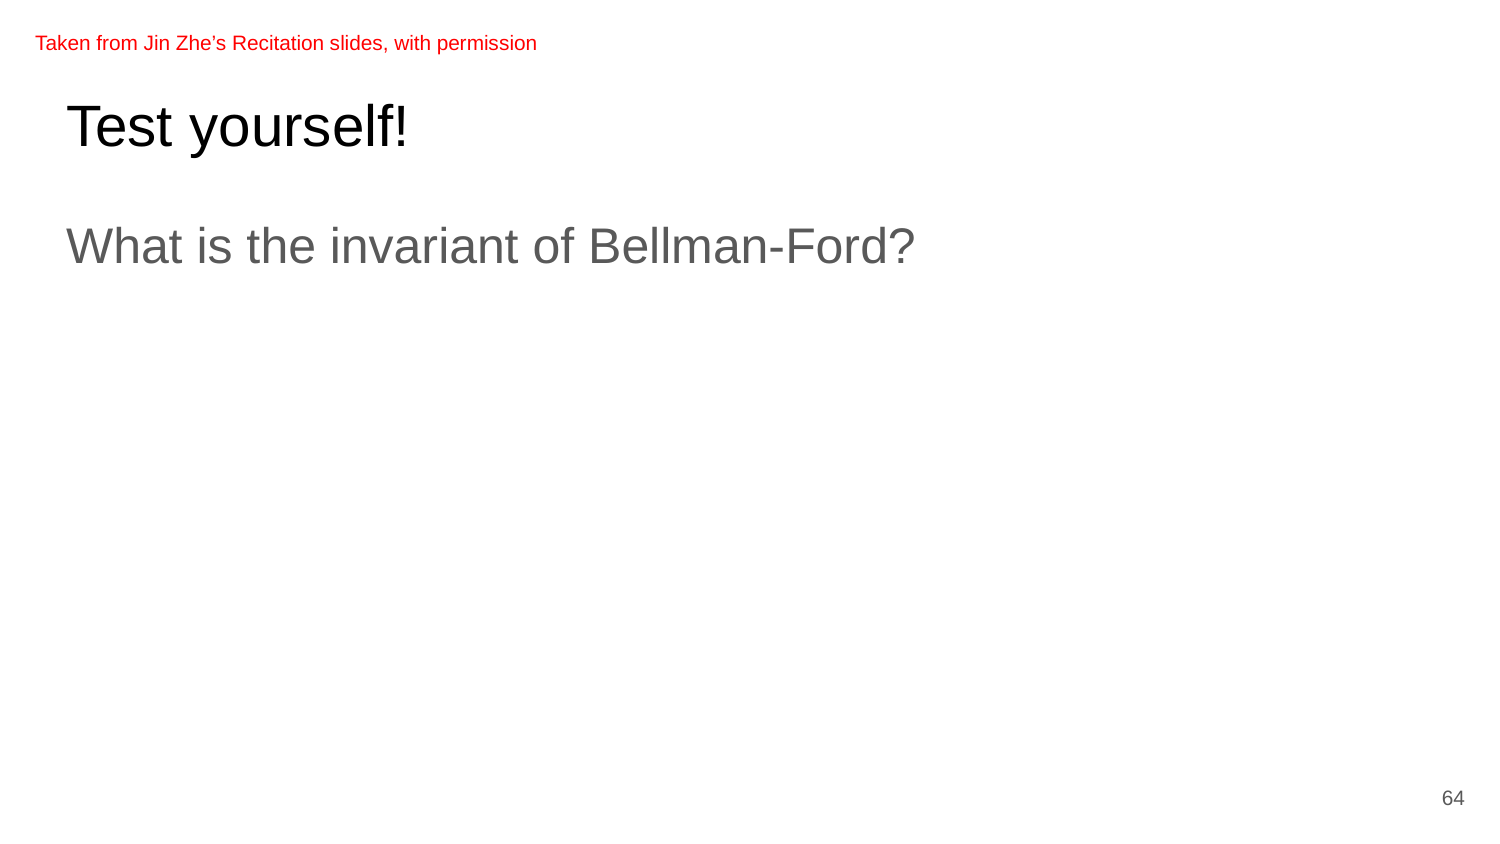

Taken from Jin Zhe’s Recitation slides, with permission
# Test yourself!
What is the invariant of Bellman-Ford?
64